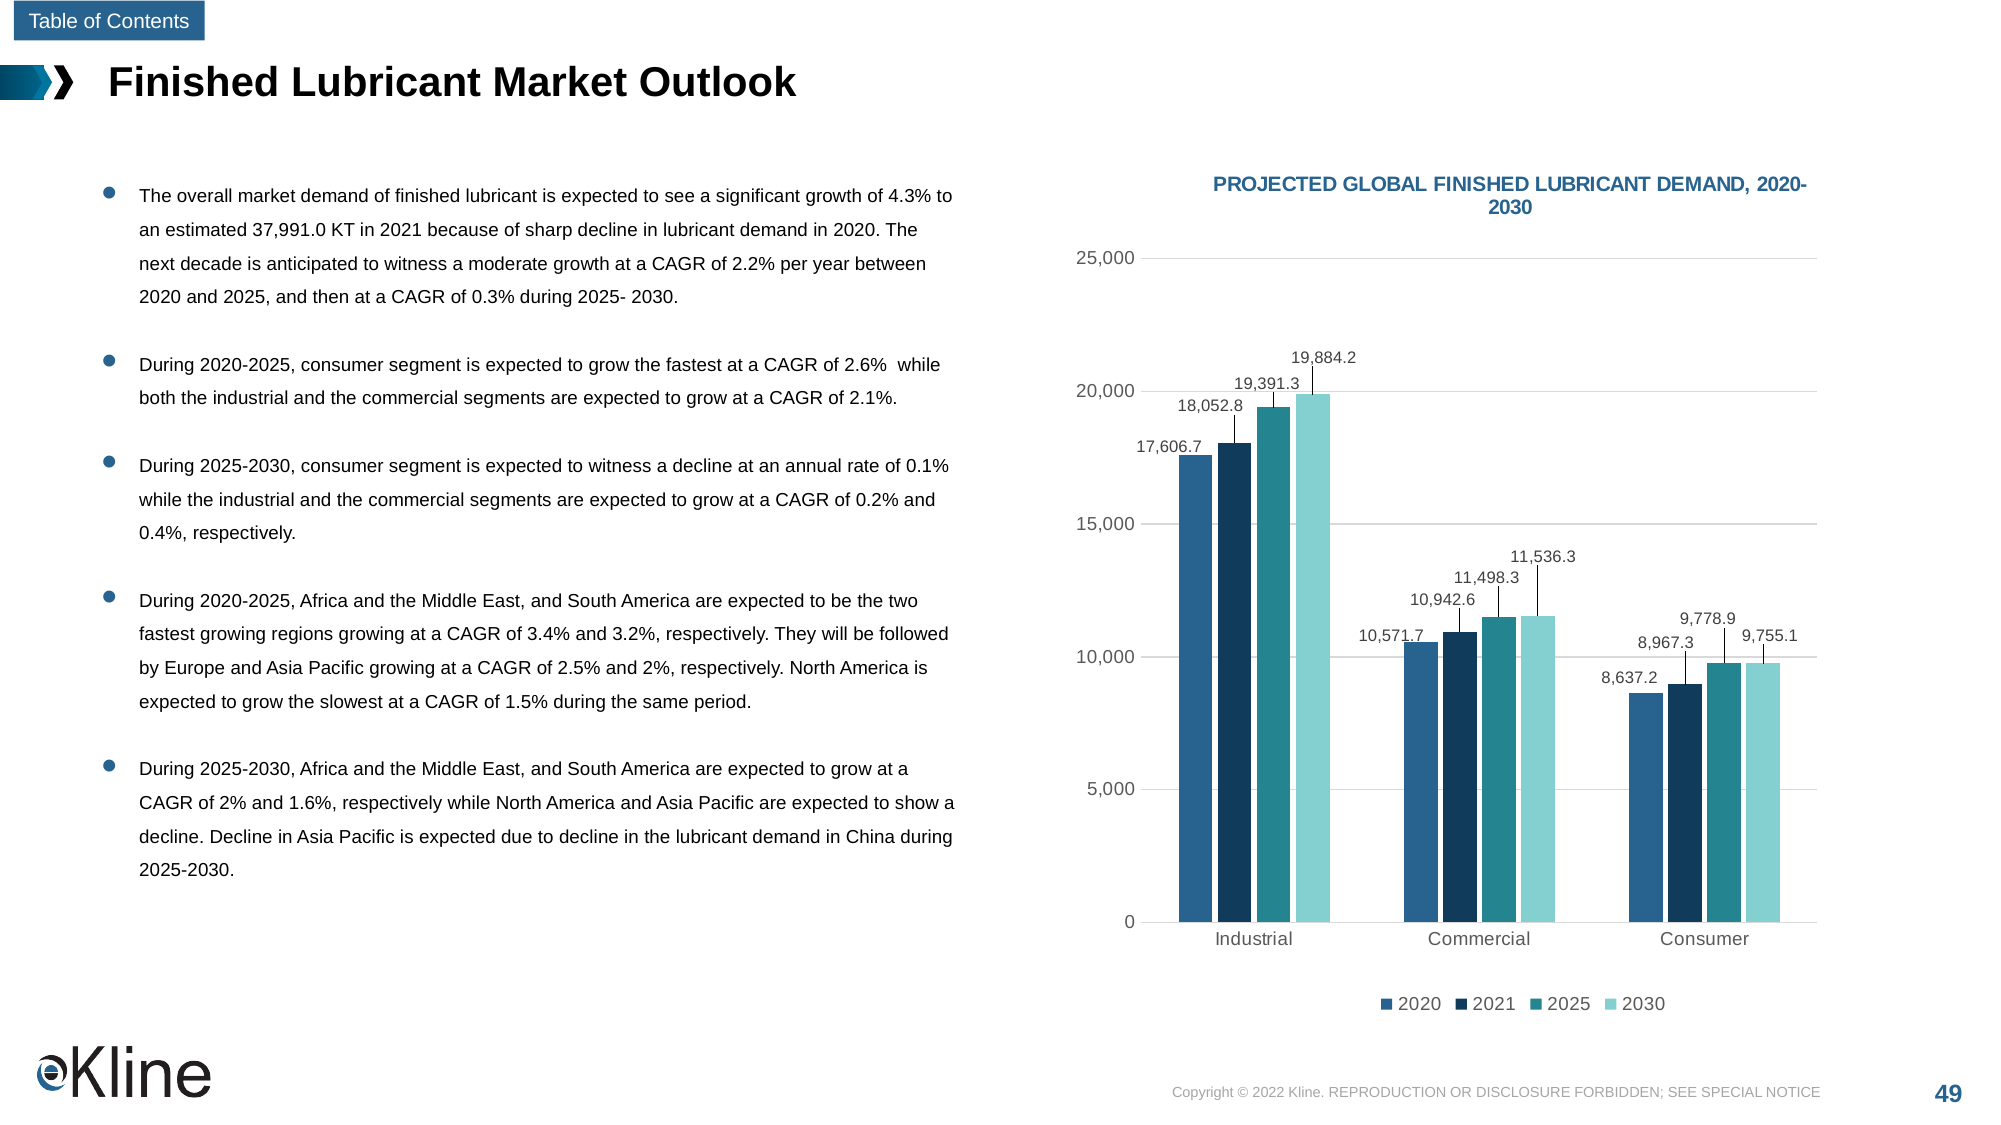

# Finished Lubricant Market Outlook
The overall market demand of finished lubricant is expected to see a significant growth of 4.3% to an estimated 37,991.0 KT in 2021 because of sharp decline in lubricant demand in 2020. The next decade is anticipated to witness a moderate growth at a CAGR of 2.2% per year between 2020 and 2025, and then at a CAGR of 0.3% during 2025- 2030.

During 2020-2025, consumer segment is expected to grow the fastest at a CAGR of 2.6%  while both the industrial and the commercial segments are expected to grow at a CAGR of 2.1%.

During 2025-2030, consumer segment is expected to witness a decline at an annual rate of 0.1% while the industrial and the commercial segments are expected to grow at a CAGR of 0.2% and 0.4%, respectively.

During 2020-2025, Africa and the Middle East, and South America are expected to be the two fastest growing regions growing at a CAGR of 3.4% and 3.2%, respectively. They will be followed by Europe and Asia Pacific growing at a CAGR of 2.5% and 2%, respectively. North America is expected to grow the slowest at a CAGR of 1.5% during the same period.

During 2025-2030, Africa and the Middle East, and South America are expected to grow at a CAGR of 2% and 1.6%, respectively while North America and Asia Pacific are expected to show a decline. Decline in Asia Pacific is expected due to decline in the lubricant demand in China during 2025-2030.

### Chart: PROJECTED GLOBAL FINISHED LUBRICANT DEMAND, 2020-2030

| Category | 2020 | 2021 | 2025 | 2030 |
|---|---|---|---|---|
| Industrial | 17606.7 | 18052.8 | 19391.3 | 19884.2 |
| Commercial | 10571.7 | 10942.6 | 11498.3 | 11536.3 |
| Consumer | 8637.2 | 8967.3 | 9778.9 | 9755.1 |